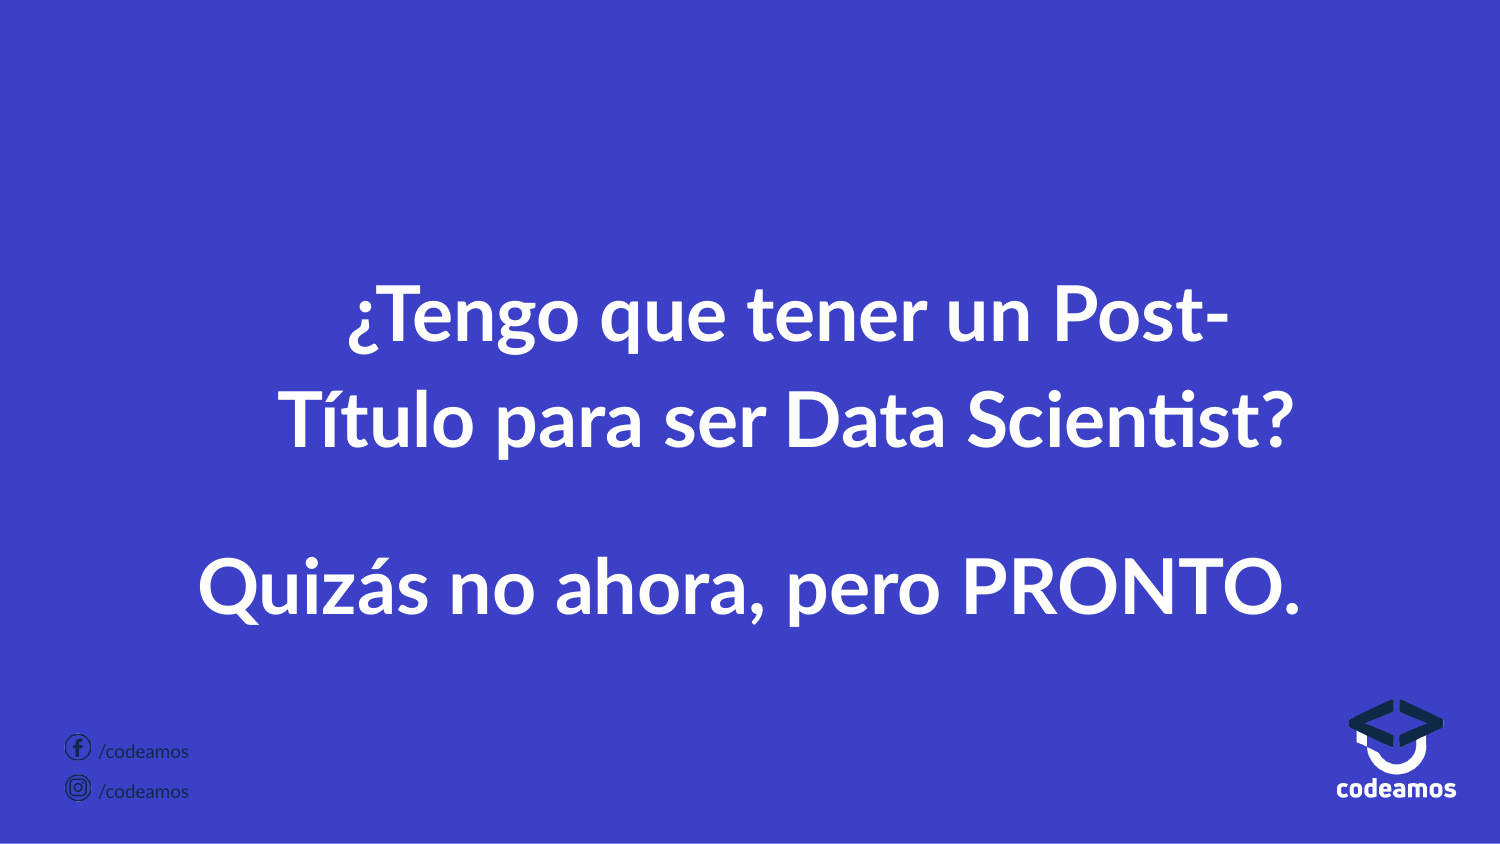

# ¿Tengo que tener un Post-Título para ser Data Scientist?
Quizás no ahora, pero PRONTO.